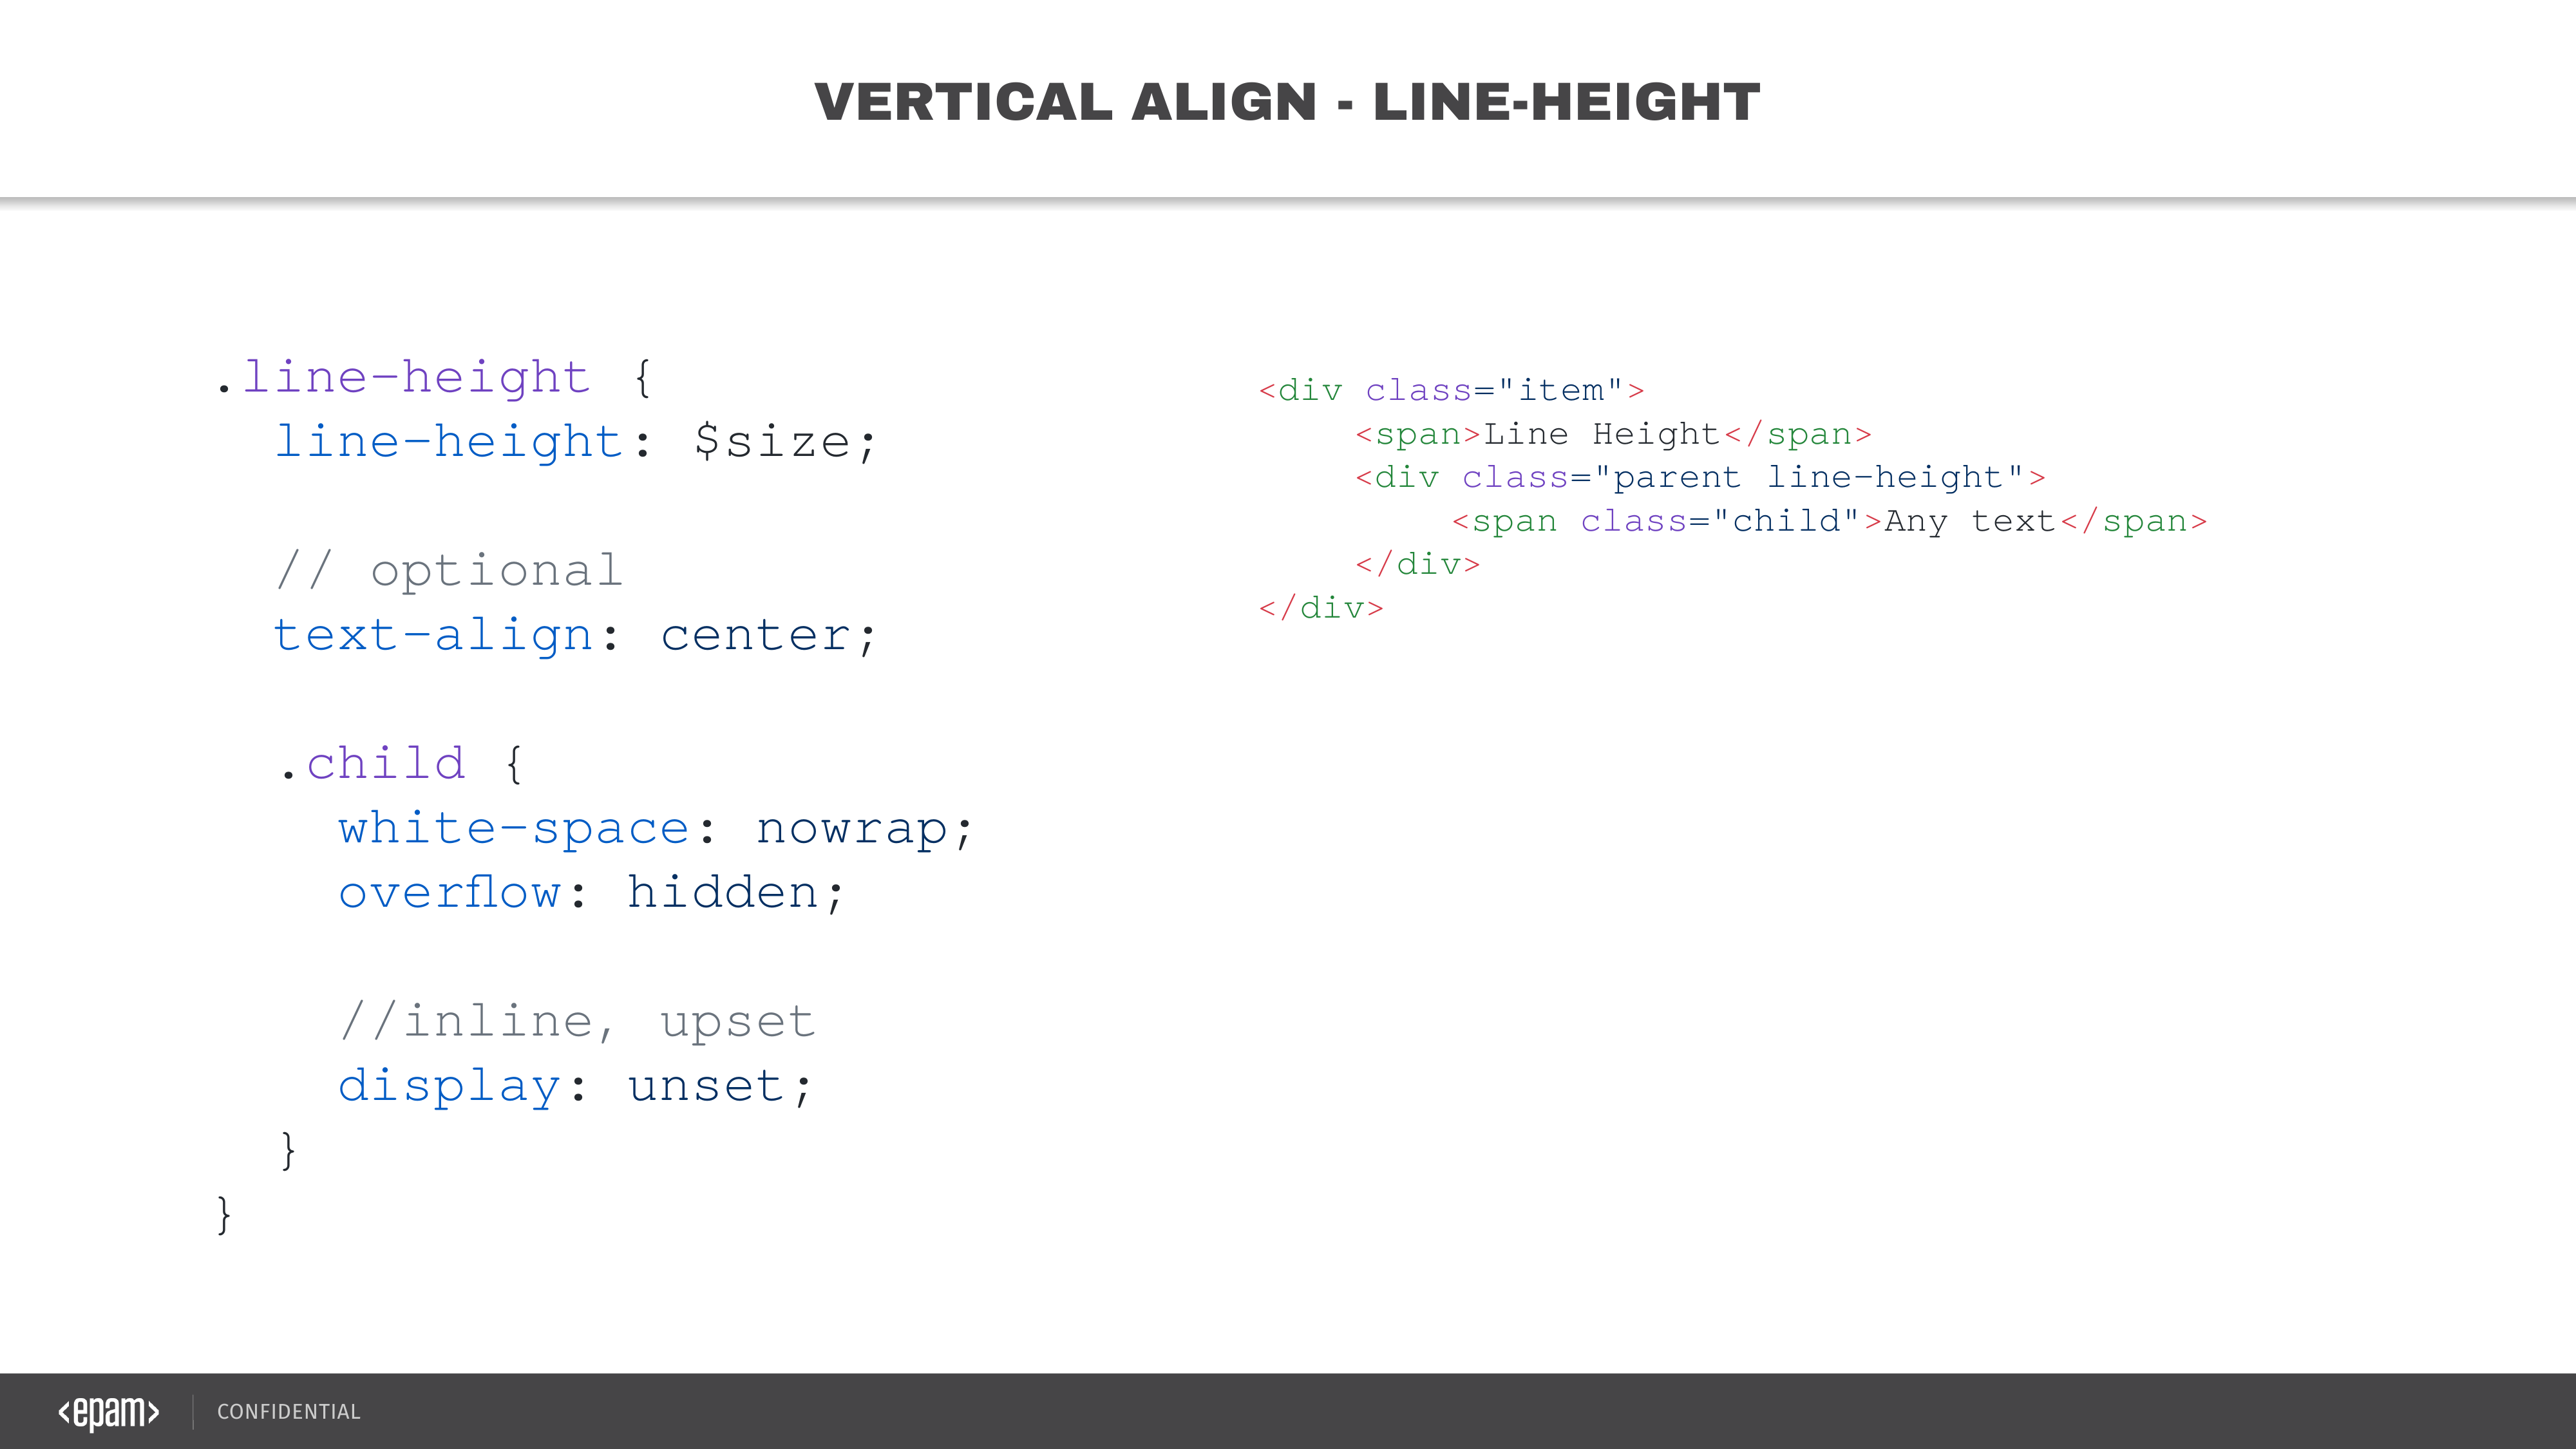

VERTICAL ALIGN - line-height
.line-height {
  line-height: $size;

  // optional
  text-align: center;

  .child {
    white-space: nowrap;
    overflow: hidden;

    //inline, upset
    display: unset;
  }
}
<div class="item">
	<span>Line Height</span>
	<div class="parent line-height">
		<span class="child">Any text</span>
	</div>
</div>